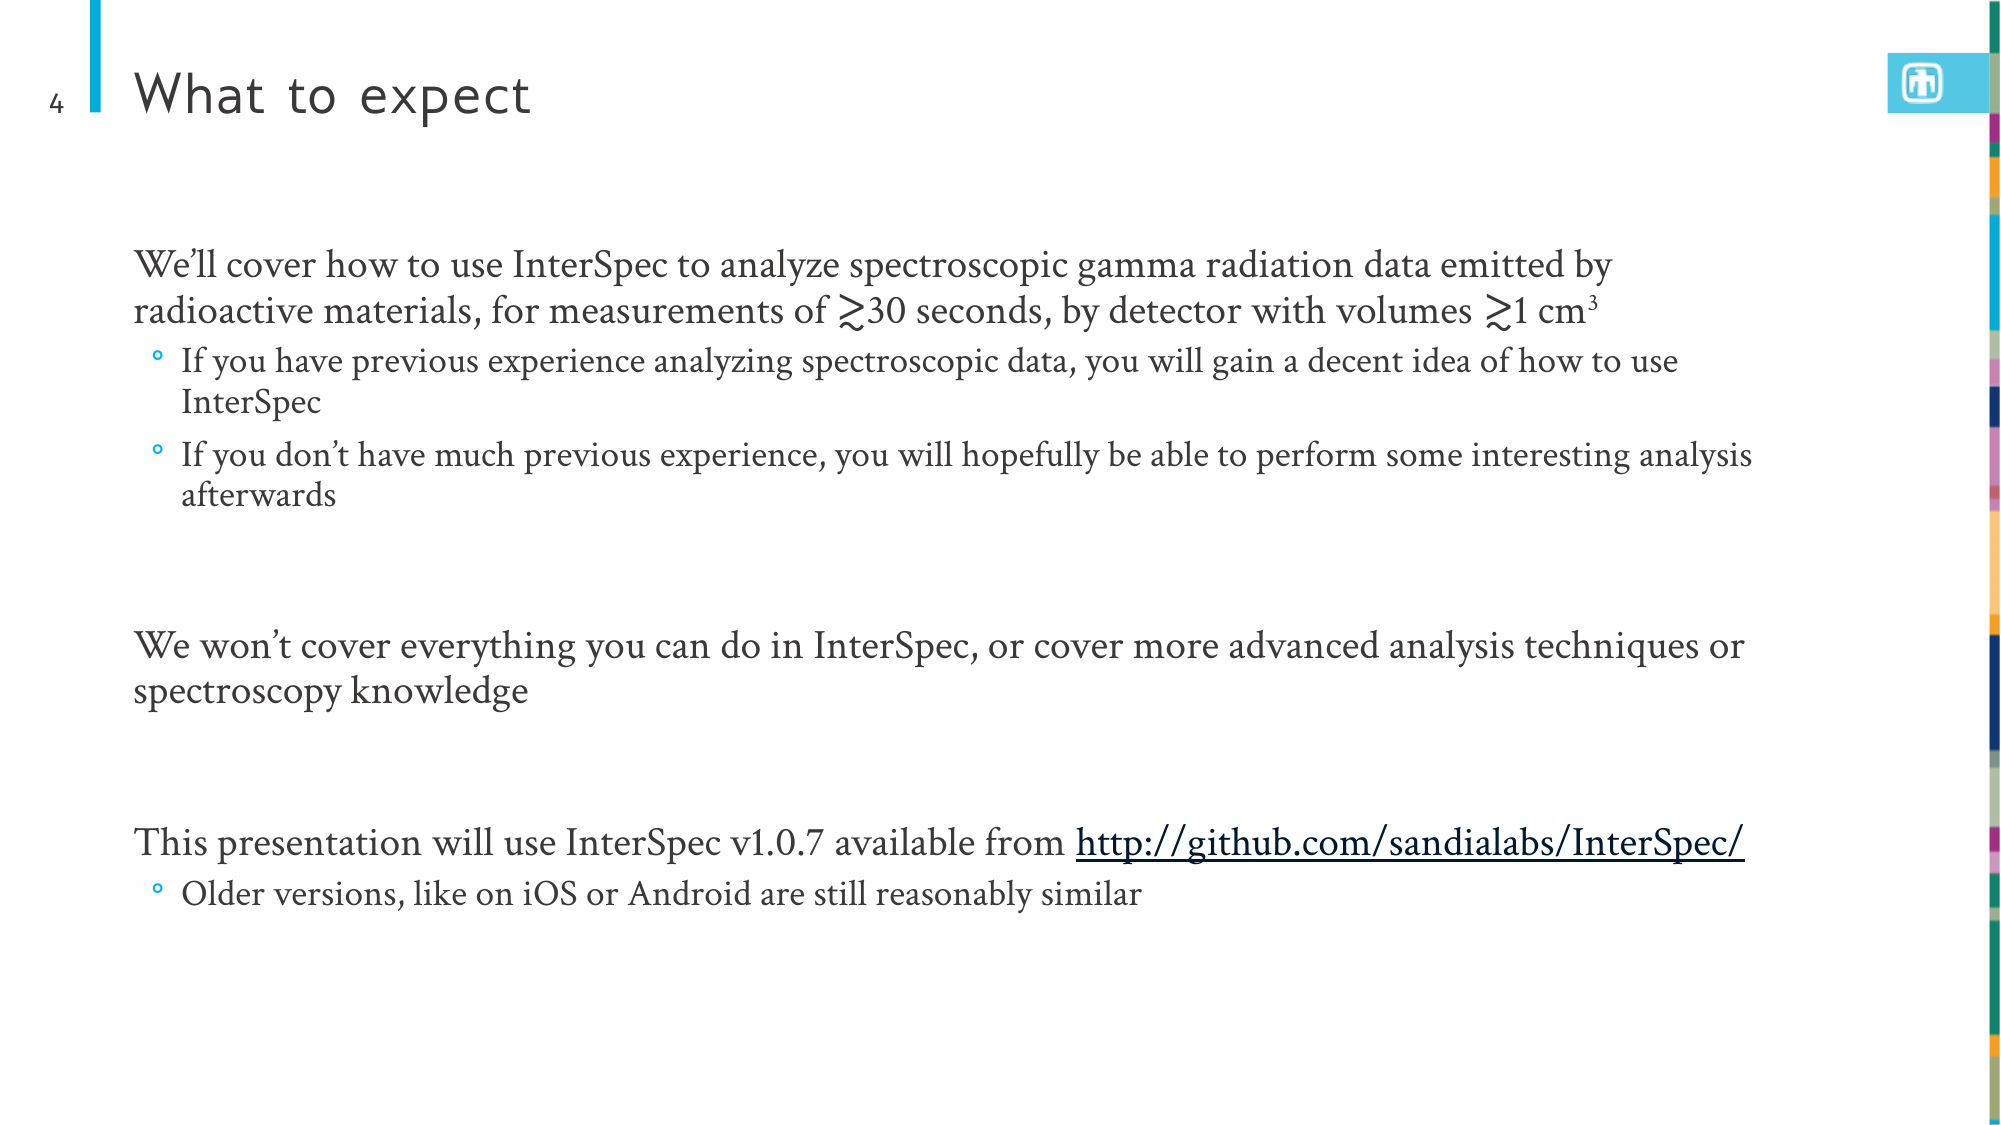

# What to expect
4
We’ll cover how to use InterSpec to analyze spectroscopic gamma radiation data emitted by radioactive materials, for measurements of ≳30 seconds, by detector with volumes ≳1 cm3
If you have previous experience analyzing spectroscopic data, you will gain a decent idea of how to use InterSpec
If you don’t have much previous experience, you will hopefully be able to perform some interesting analysis afterwards

We won’t cover everything you can do in InterSpec, or cover more advanced analysis techniques or spectroscopy knowledge

This presentation will use InterSpec v1.0.7 available from http://github.com/sandialabs/InterSpec/
Older versions, like on iOS or Android are still reasonably similar